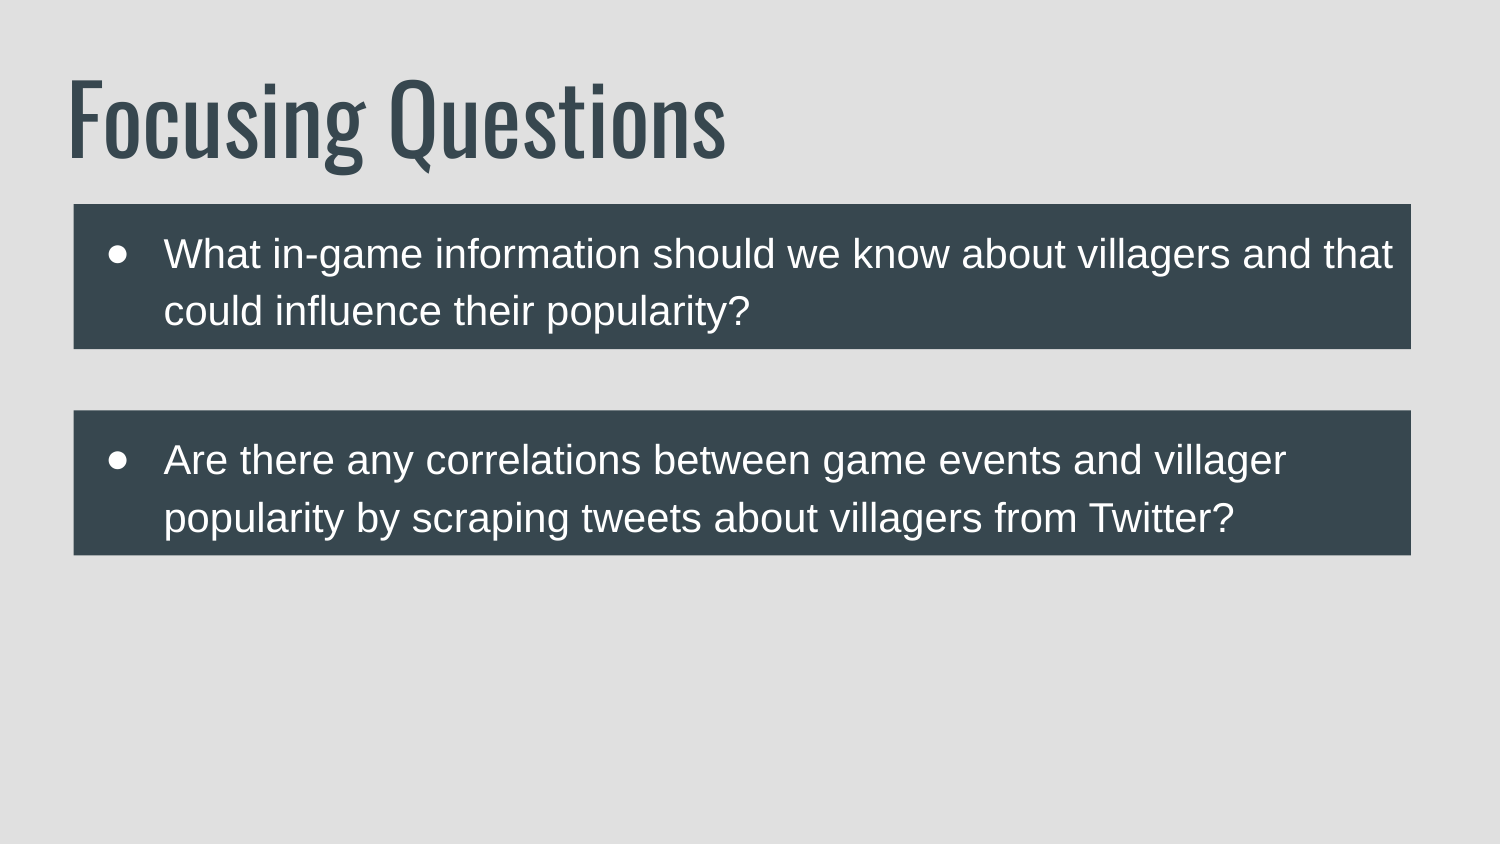

# Focusing Questions
What in-game information should we know about villagers and that could influence their popularity?
Are there any correlations between game events and villager popularity by scraping tweets about villagers from Twitter?